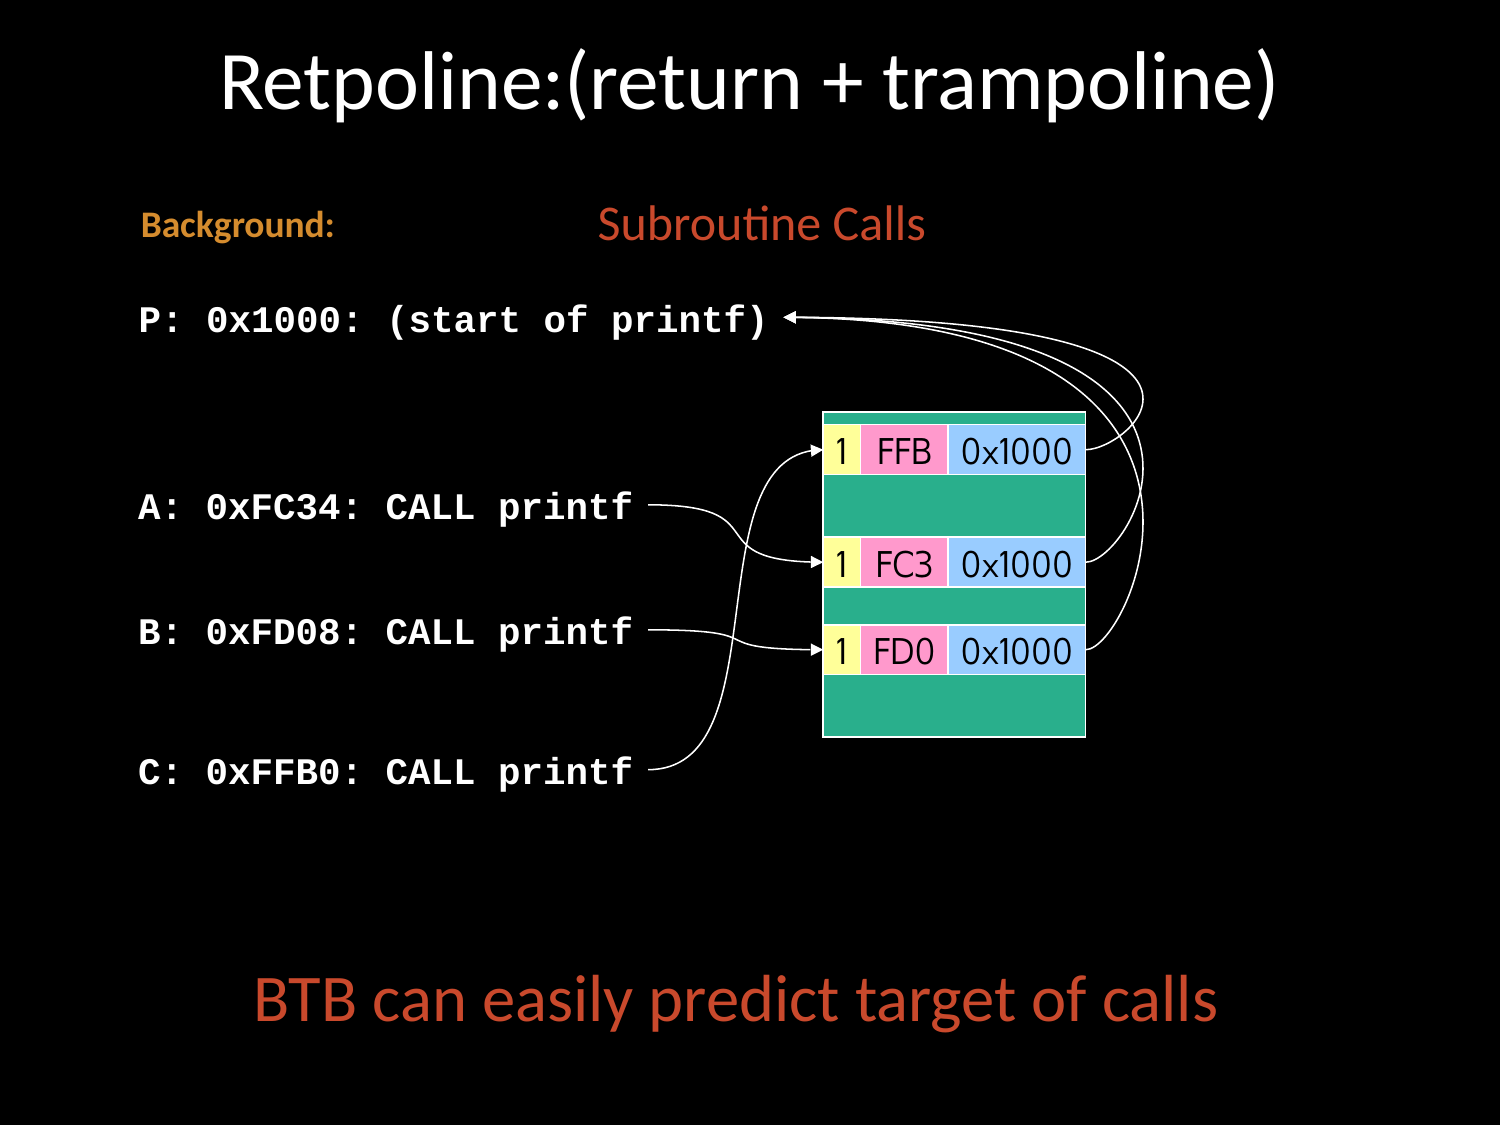

# Retpoline:(return + trampoline)
Subroutine Calls
Background:
P: 0x1000: (start of printf)

1
FFB
0x1000
A: 0xFC34: CALL printf
1
FC3
0x1000
B: 0xFD08: CALL printf
1
FD0
0x1000
C: 0xFFB0: CALL printf
BTB can easily predict target of calls